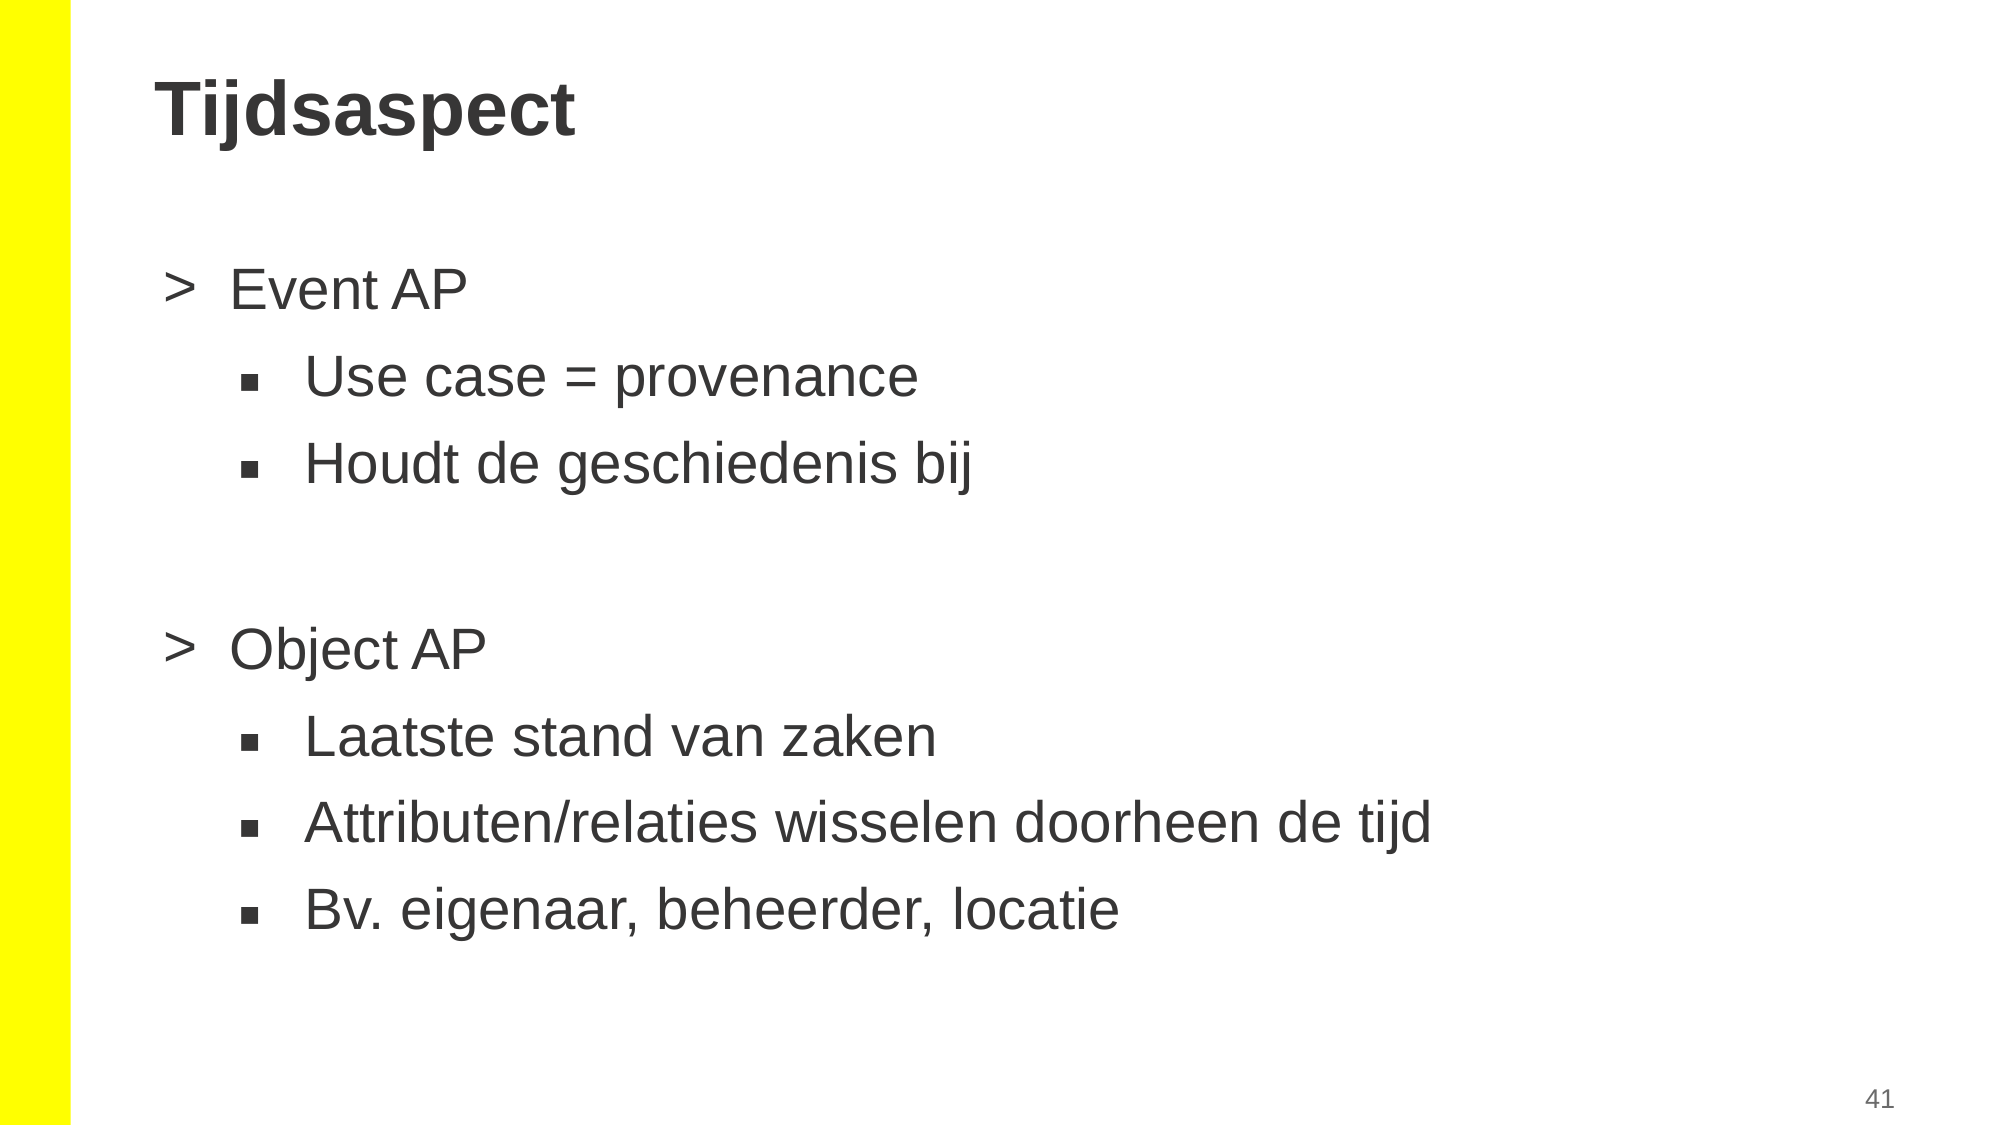

# Tijdsaspect
Event AP
Use case = provenance
Houdt de geschiedenis bij

Object AP
Laatste stand van zaken
Attributen/relaties wisselen doorheen de tijd
Bv. eigenaar, beheerder, locatie

41